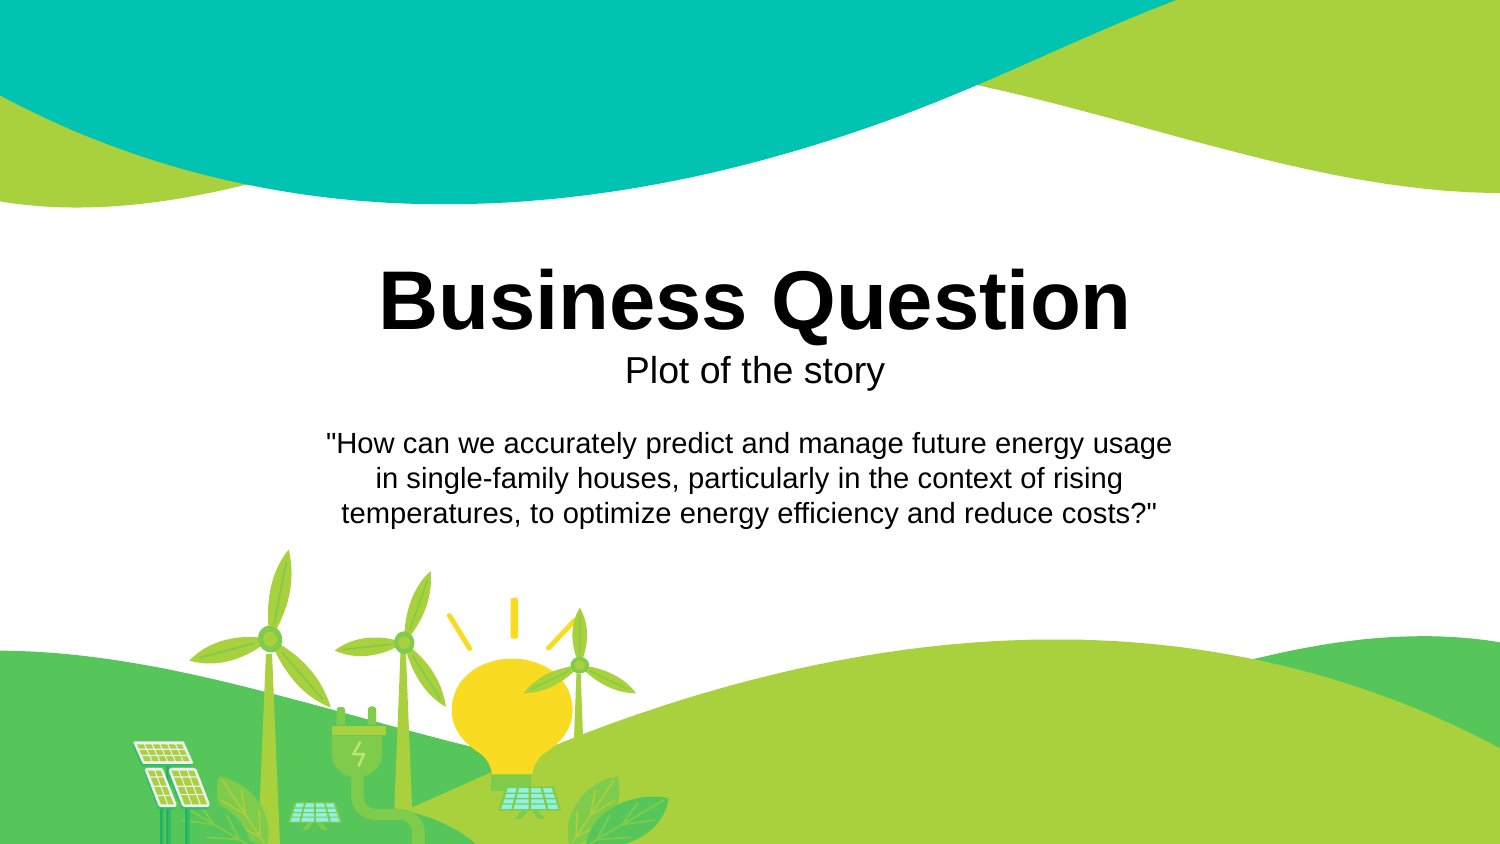

Business Question
Plot of the story
"How can we accurately predict and manage future energy usage in single-family houses, particularly in the context of rising temperatures, to optimize energy efficiency and reduce costs?"